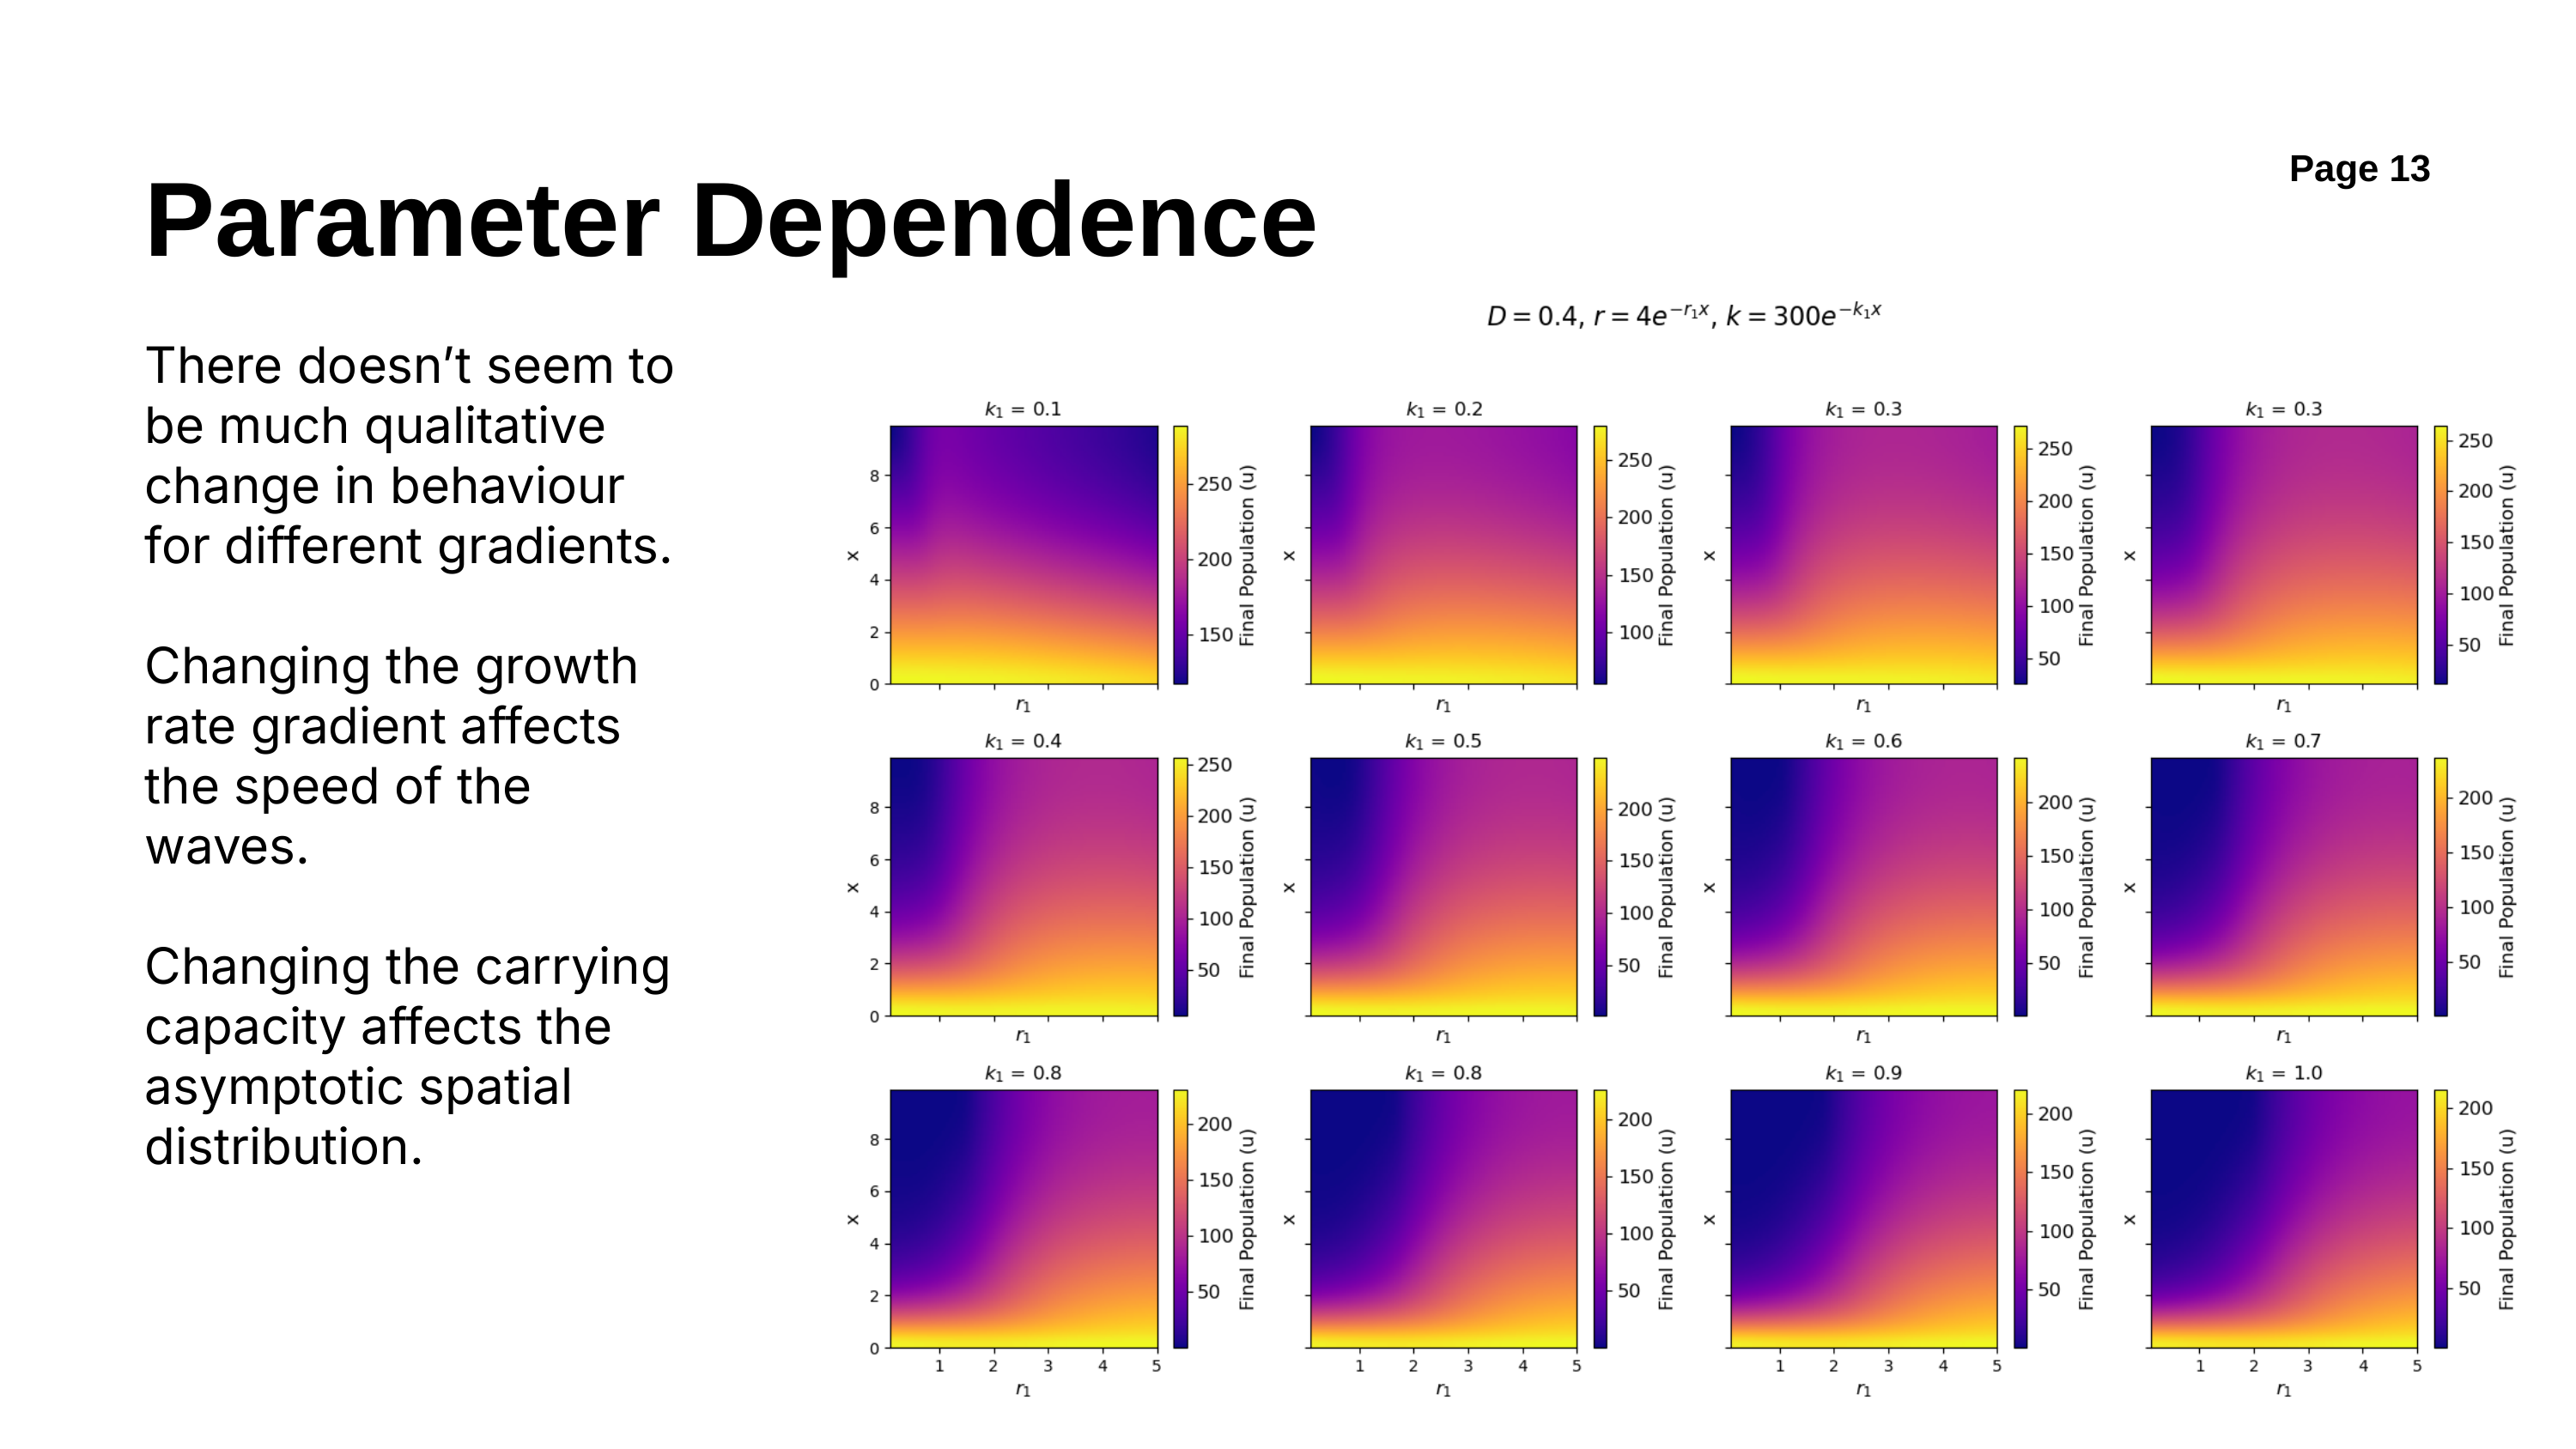

Page 13
Parameter Dependence

There doesn’t seem to be much qualitative change in behaviour for different gradients.

Changing the growth rate gradient affects the speed of the waves.

Changing the carrying capacity affects the asymptotic spatial distribution.